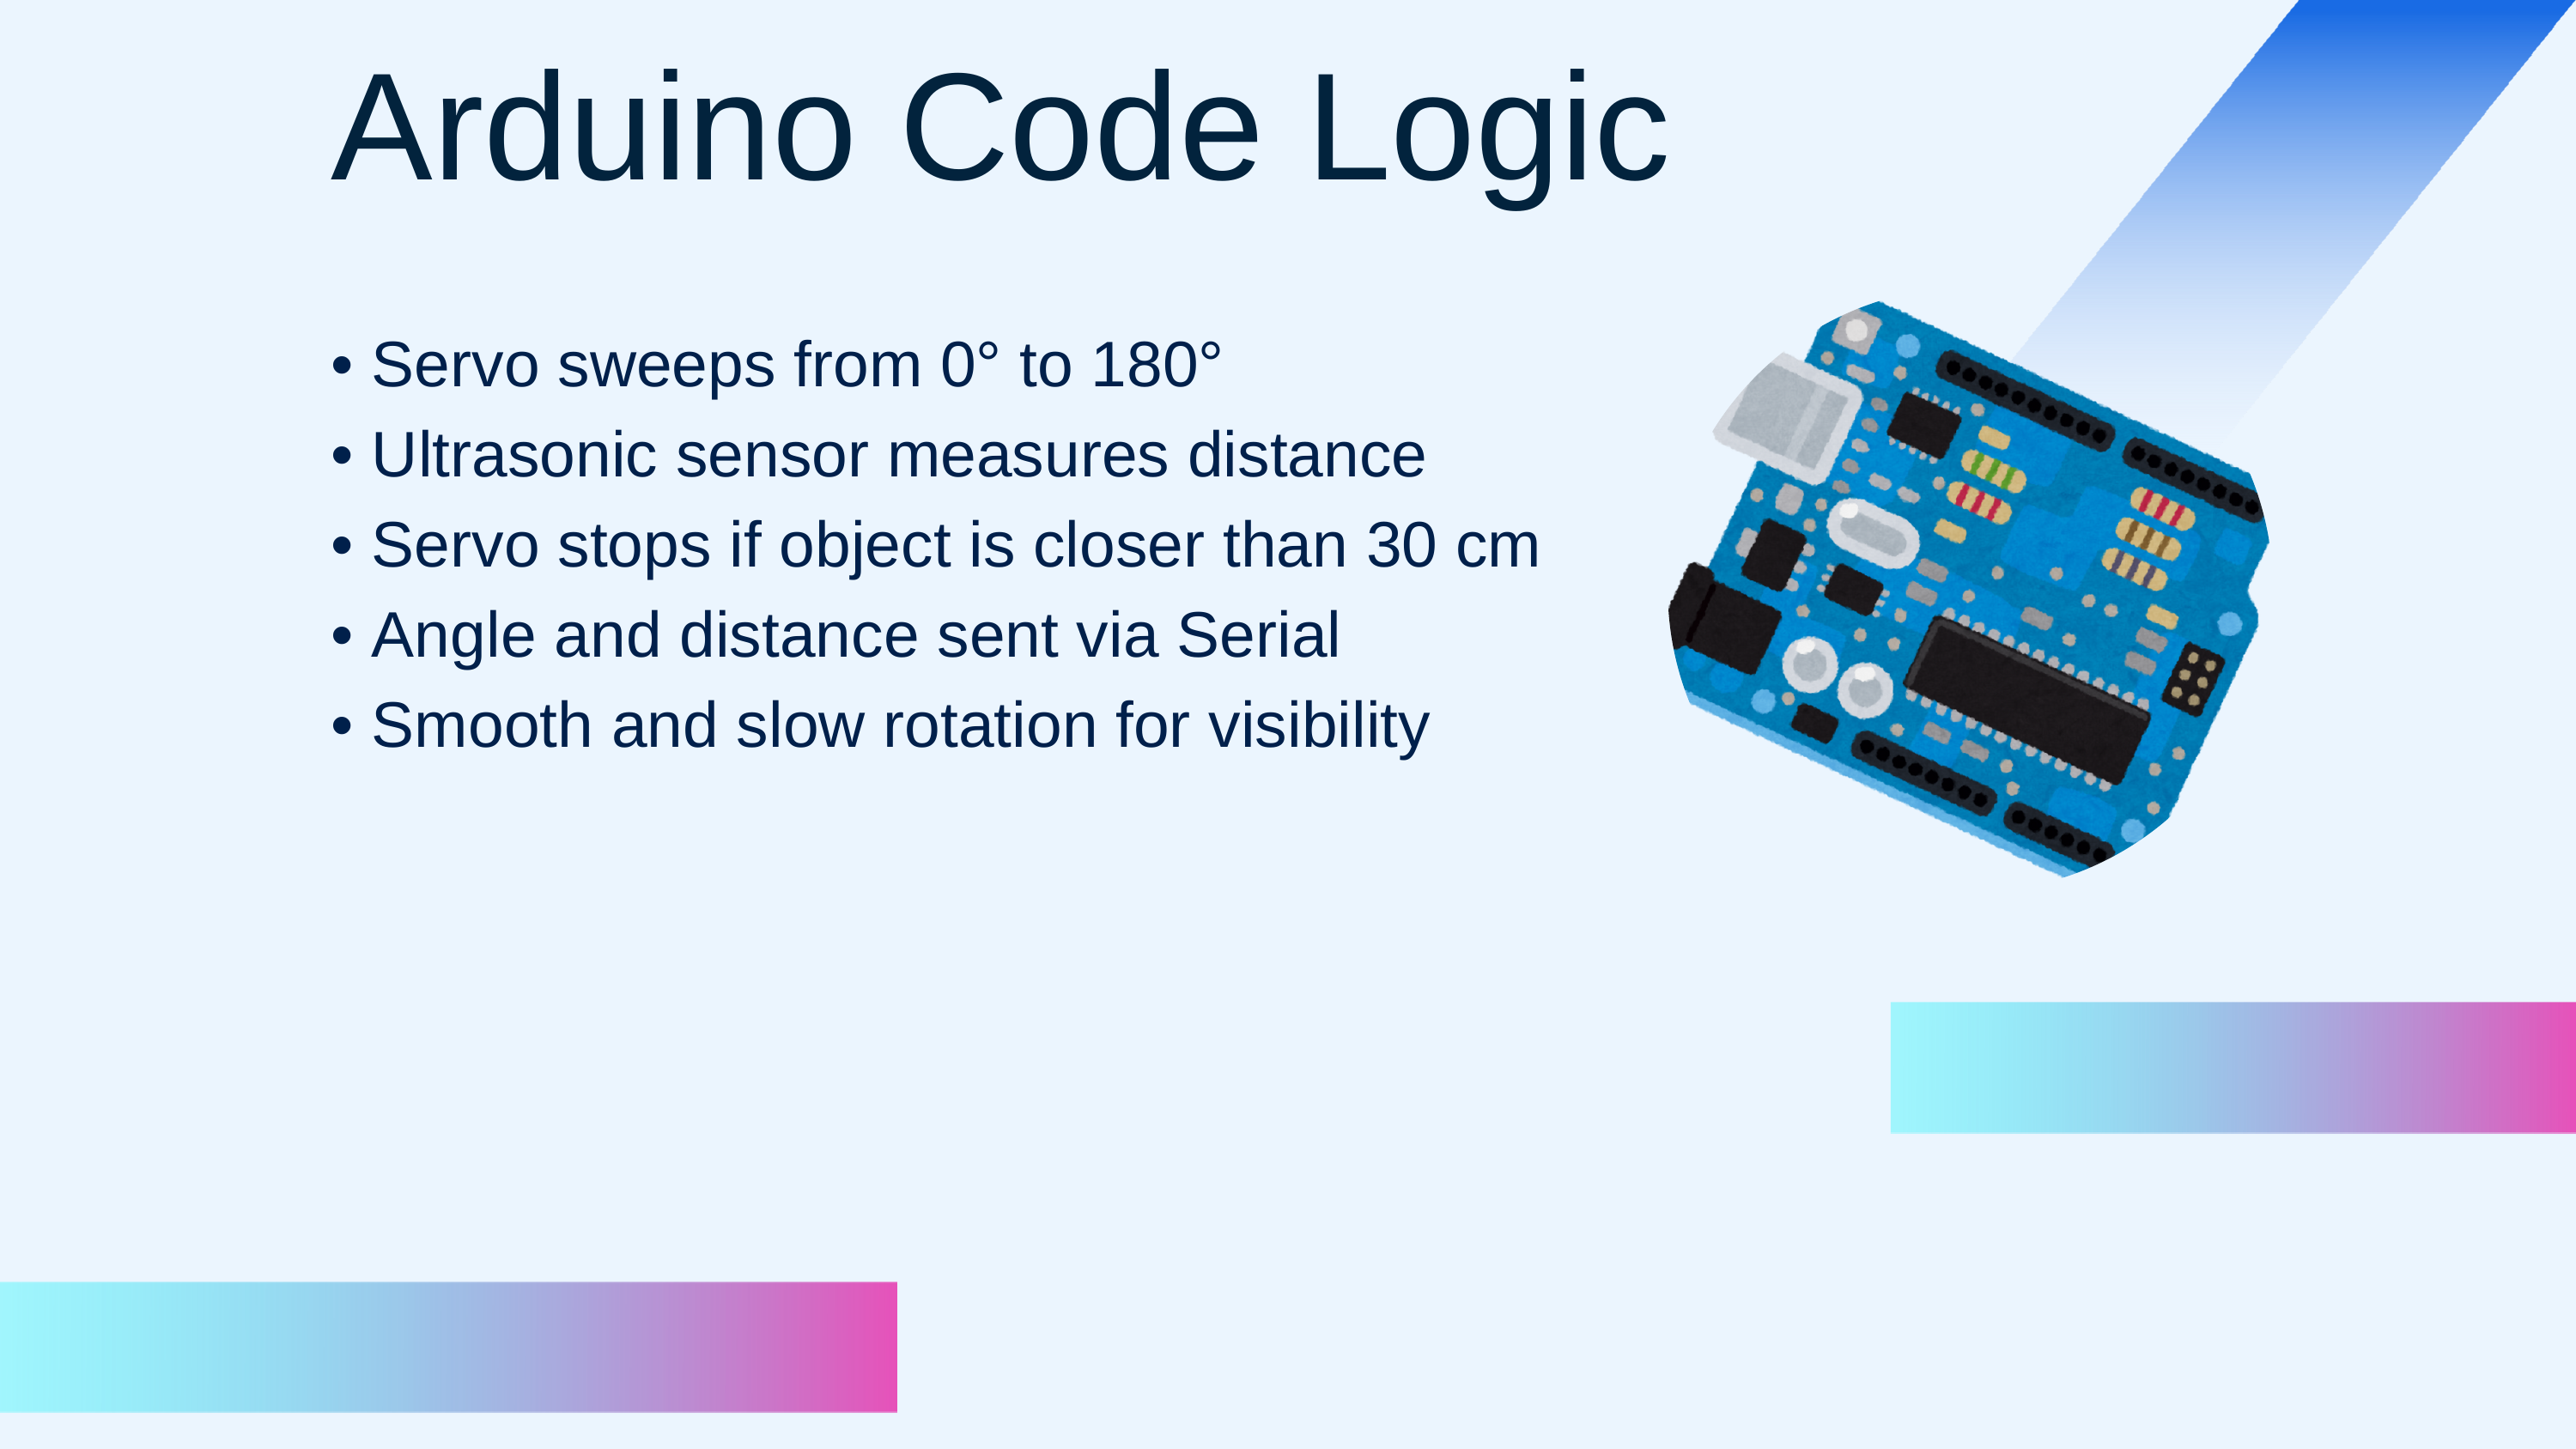

Arduino Code Logic

• Servo sweeps from 0° to 180°
• Ultrasonic sensor measures distance
• Servo stops if object is closer than 30 cm
• Angle and distance sent via Serial
• Smooth and slow rotation for visibility